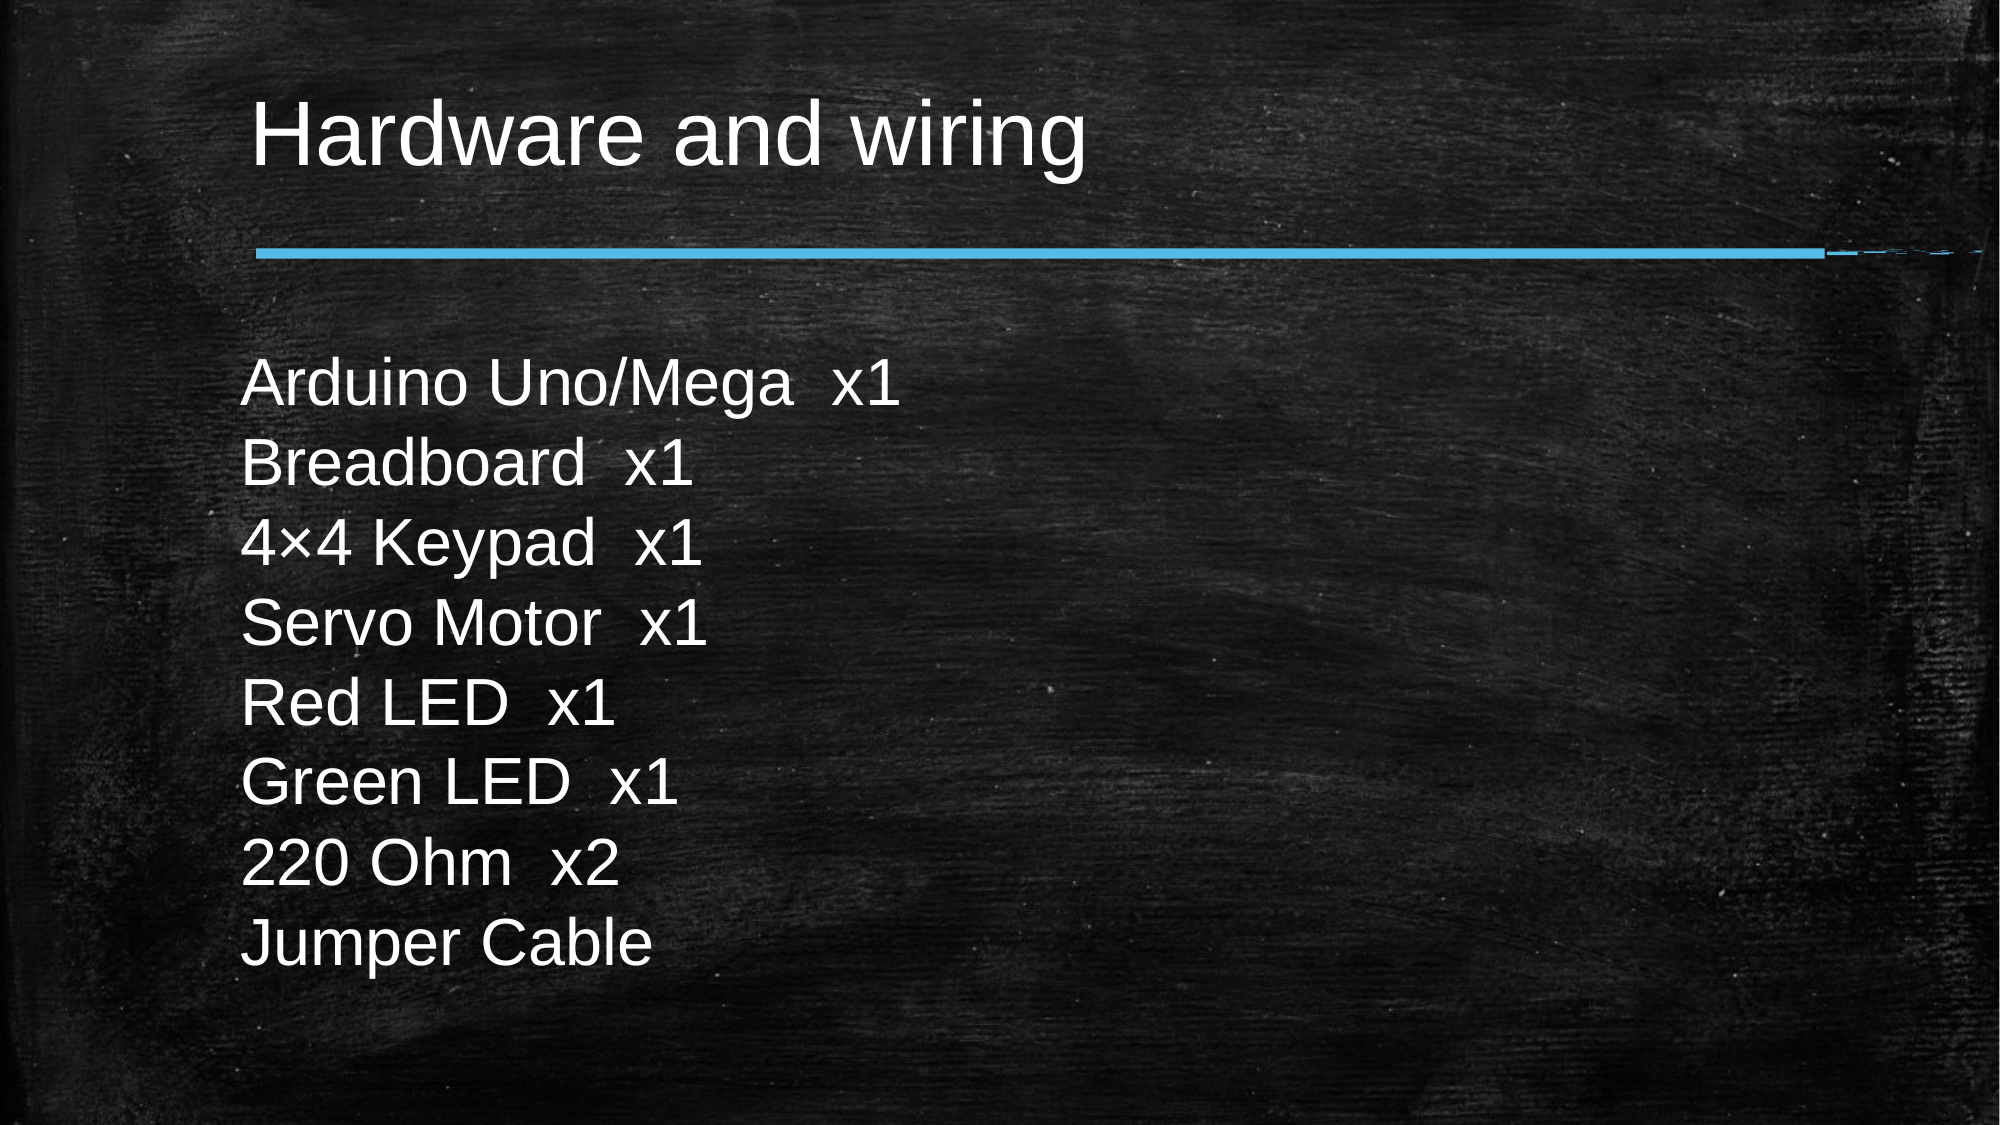

Hardware and wiring

Arduino Uno/Mega  x1
Breadboard  x1
4×4 Keypad  x1
Servo Motor  x1
Red LED  x1
Green LED  x1
220 Ohm  x2
Jumper Cable